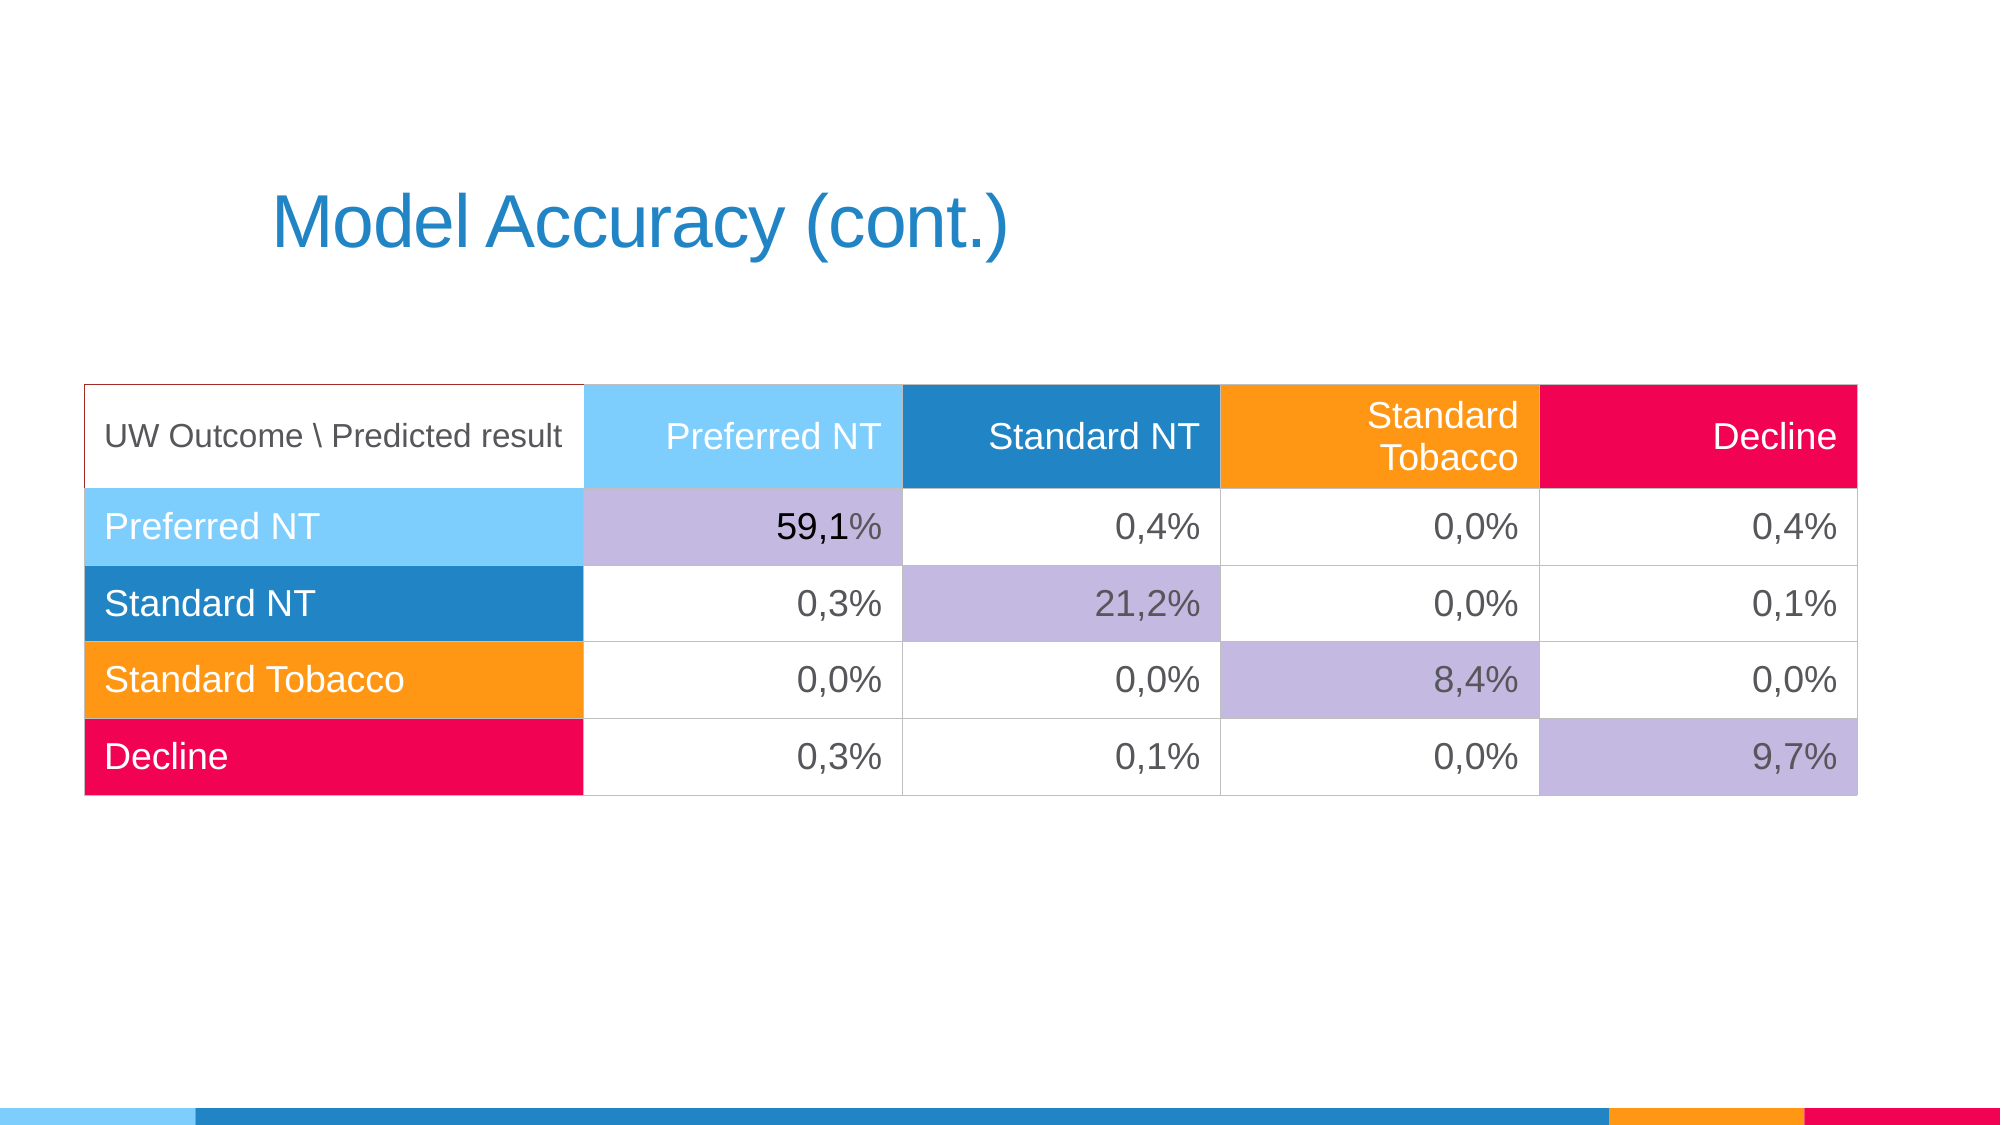

# Model Accuracy (cont.)
| UW Outcome \ Predicted result | Preferred NT | Standard NT | Standard Tobacco | Decline |
| --- | --- | --- | --- | --- |
| Preferred NT | 59,1% | 0,4% | 0,0% | 0,4% |
| Standard NT | 0,3% | 21,2% | 0,0% | 0,1% |
| Standard Tobacco | 0,0% | 0,0% | 8,4% | 0,0% |
| Decline | 0,3% | 0,1% | 0,0% | 9,7% |